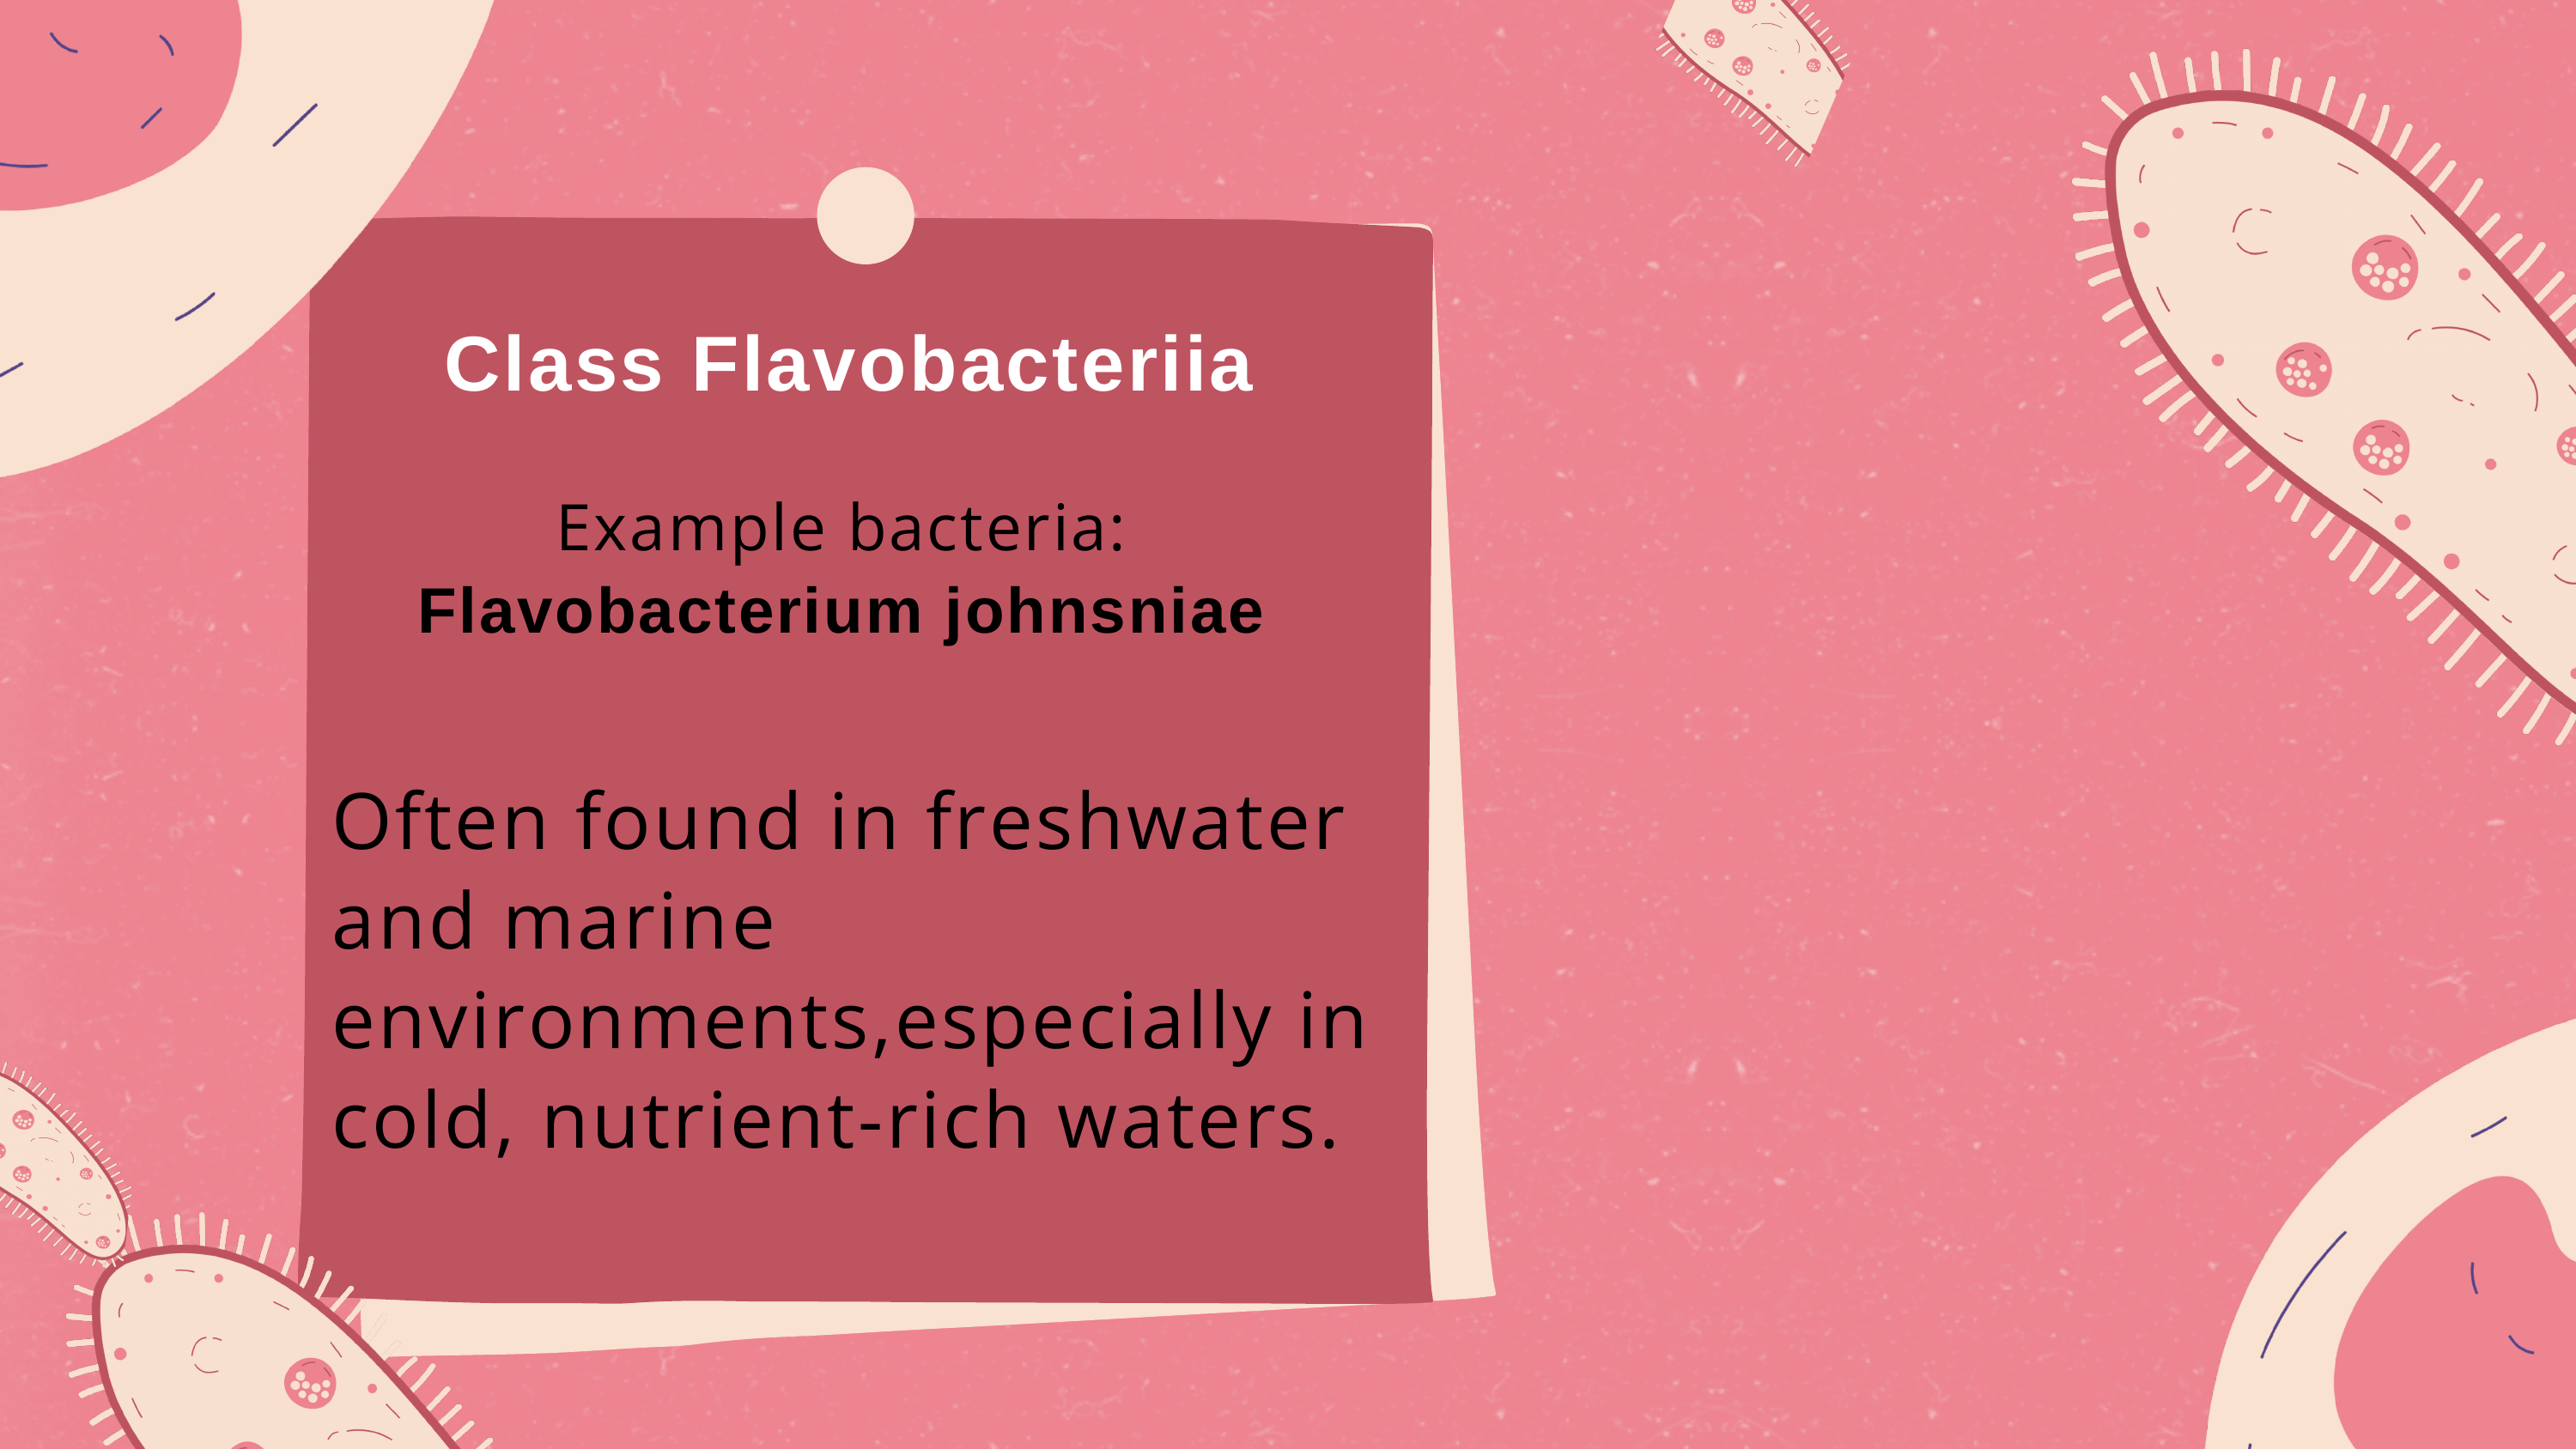

Class Flavobacteriia
Example bacteria:
Flavobacterium johnsniae

Often found in freshwater and marine environments,especially in cold, nutrient-rich waters.